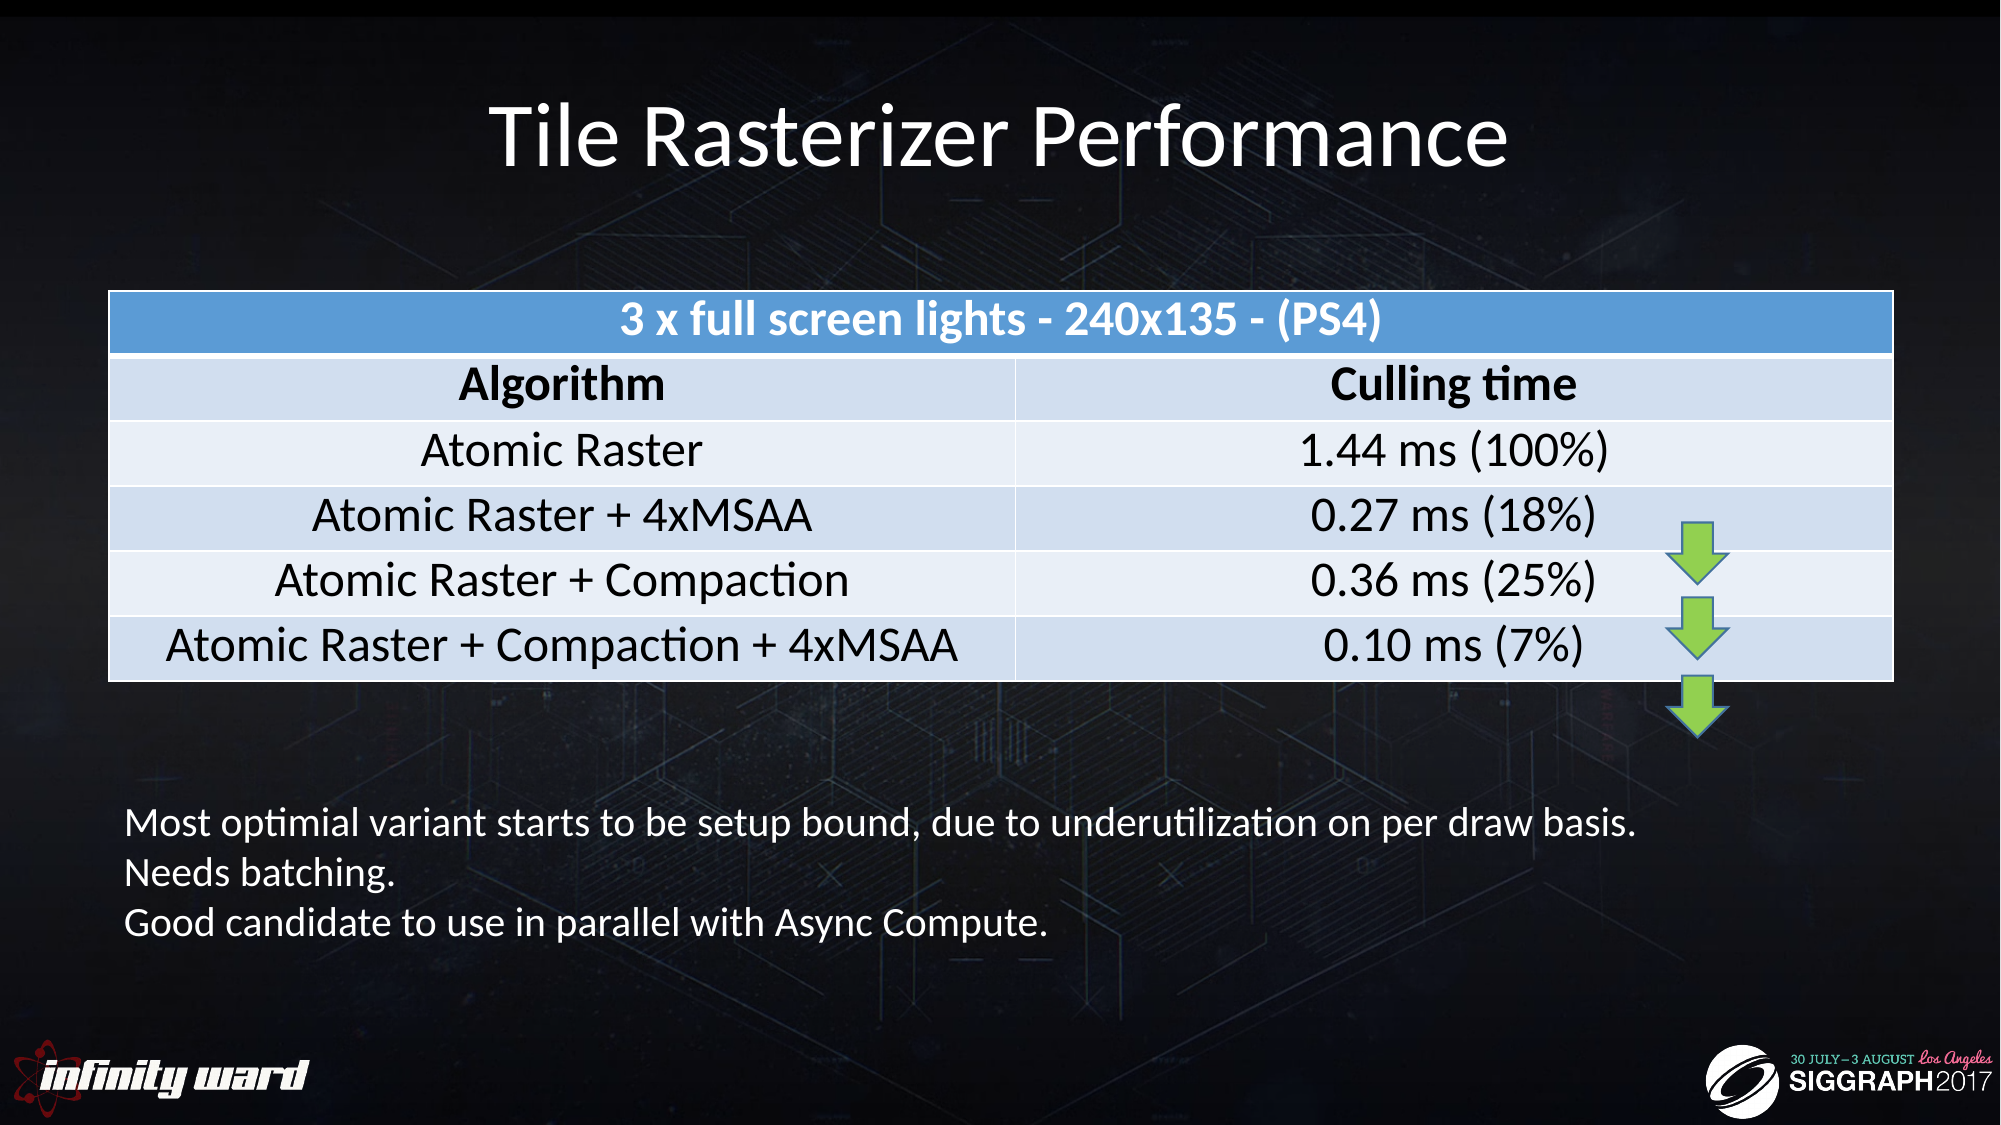

# Tile Rasterizer Performance
| 3 x full screen lights - 240x135 - (PS4) |  |
| --- | --- |
| Algorithm | Culling time |
| Atomic Raster | 1.44 ms (100%) |
| Atomic Raster + 4xMSAA | 0.27 ms (18%) |
| Atomic Raster + Compaction | 0.36 ms (25%) |
| Atomic Raster + Compaction + 4xMSAA | 0.10 ms (7%) |

Most optimial variant starts to be setup bound, due to underutilization on per draw basis.
Needs batching.
Good candidate to use in parallel with Async Compute.